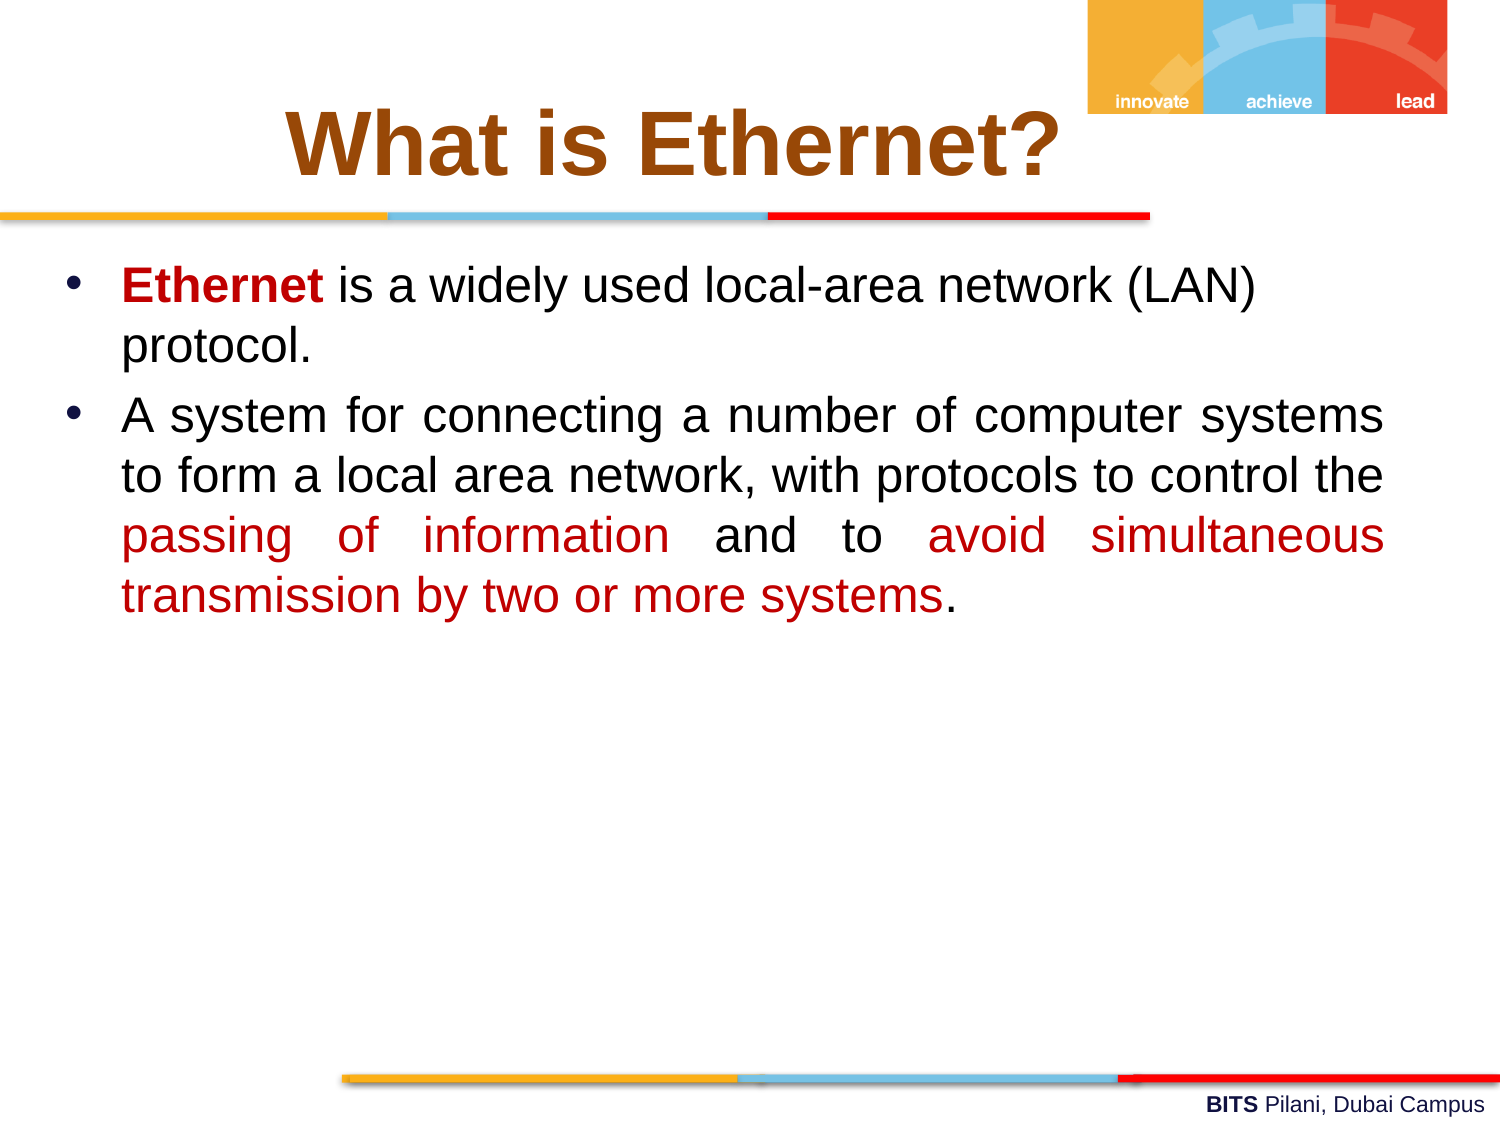

What is Ethernet?
Ethernet is a widely used local-area network (LAN) protocol.
A system for connecting a number of computer systems to form a local area network, with protocols to control the passing of information and to avoid simultaneous transmission by two or more systems.